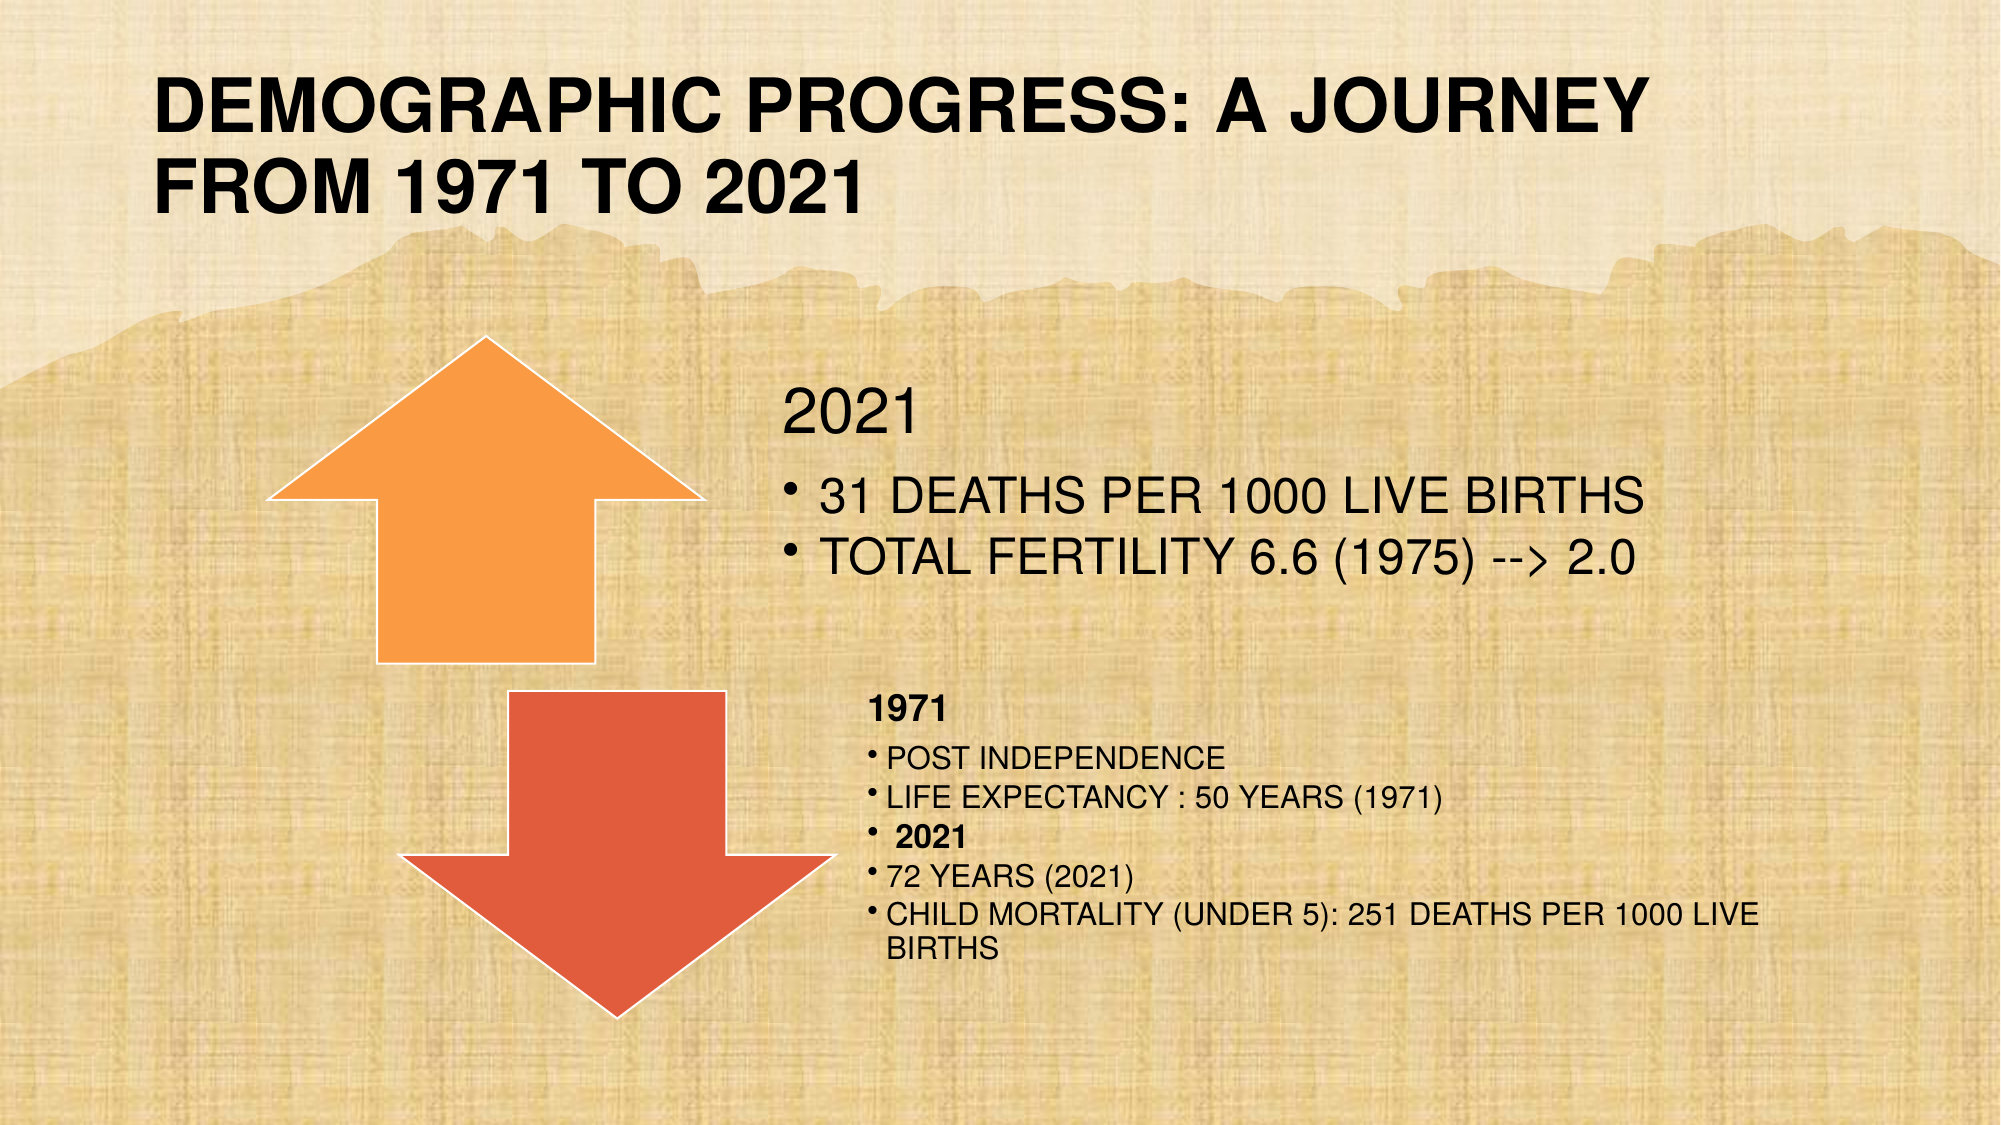

# DEMOGRAPHIC PROGRESS: A JOURNEY FROM 1971 TO 2021
1971
POST INDEPENDENCE
LIFE EXPECTANCY : 50 YEARS (1971)
2021
72 YEARS (2021)
CHILD MORTALITY (UNDER 5): 251 DEATHS PER 1000 LIVE BIRTHS
2021
31 DEATHS PER 1000 LIVE BIRTHS
TOTAL FERTILITY 6.6 (1975) --> 2.0